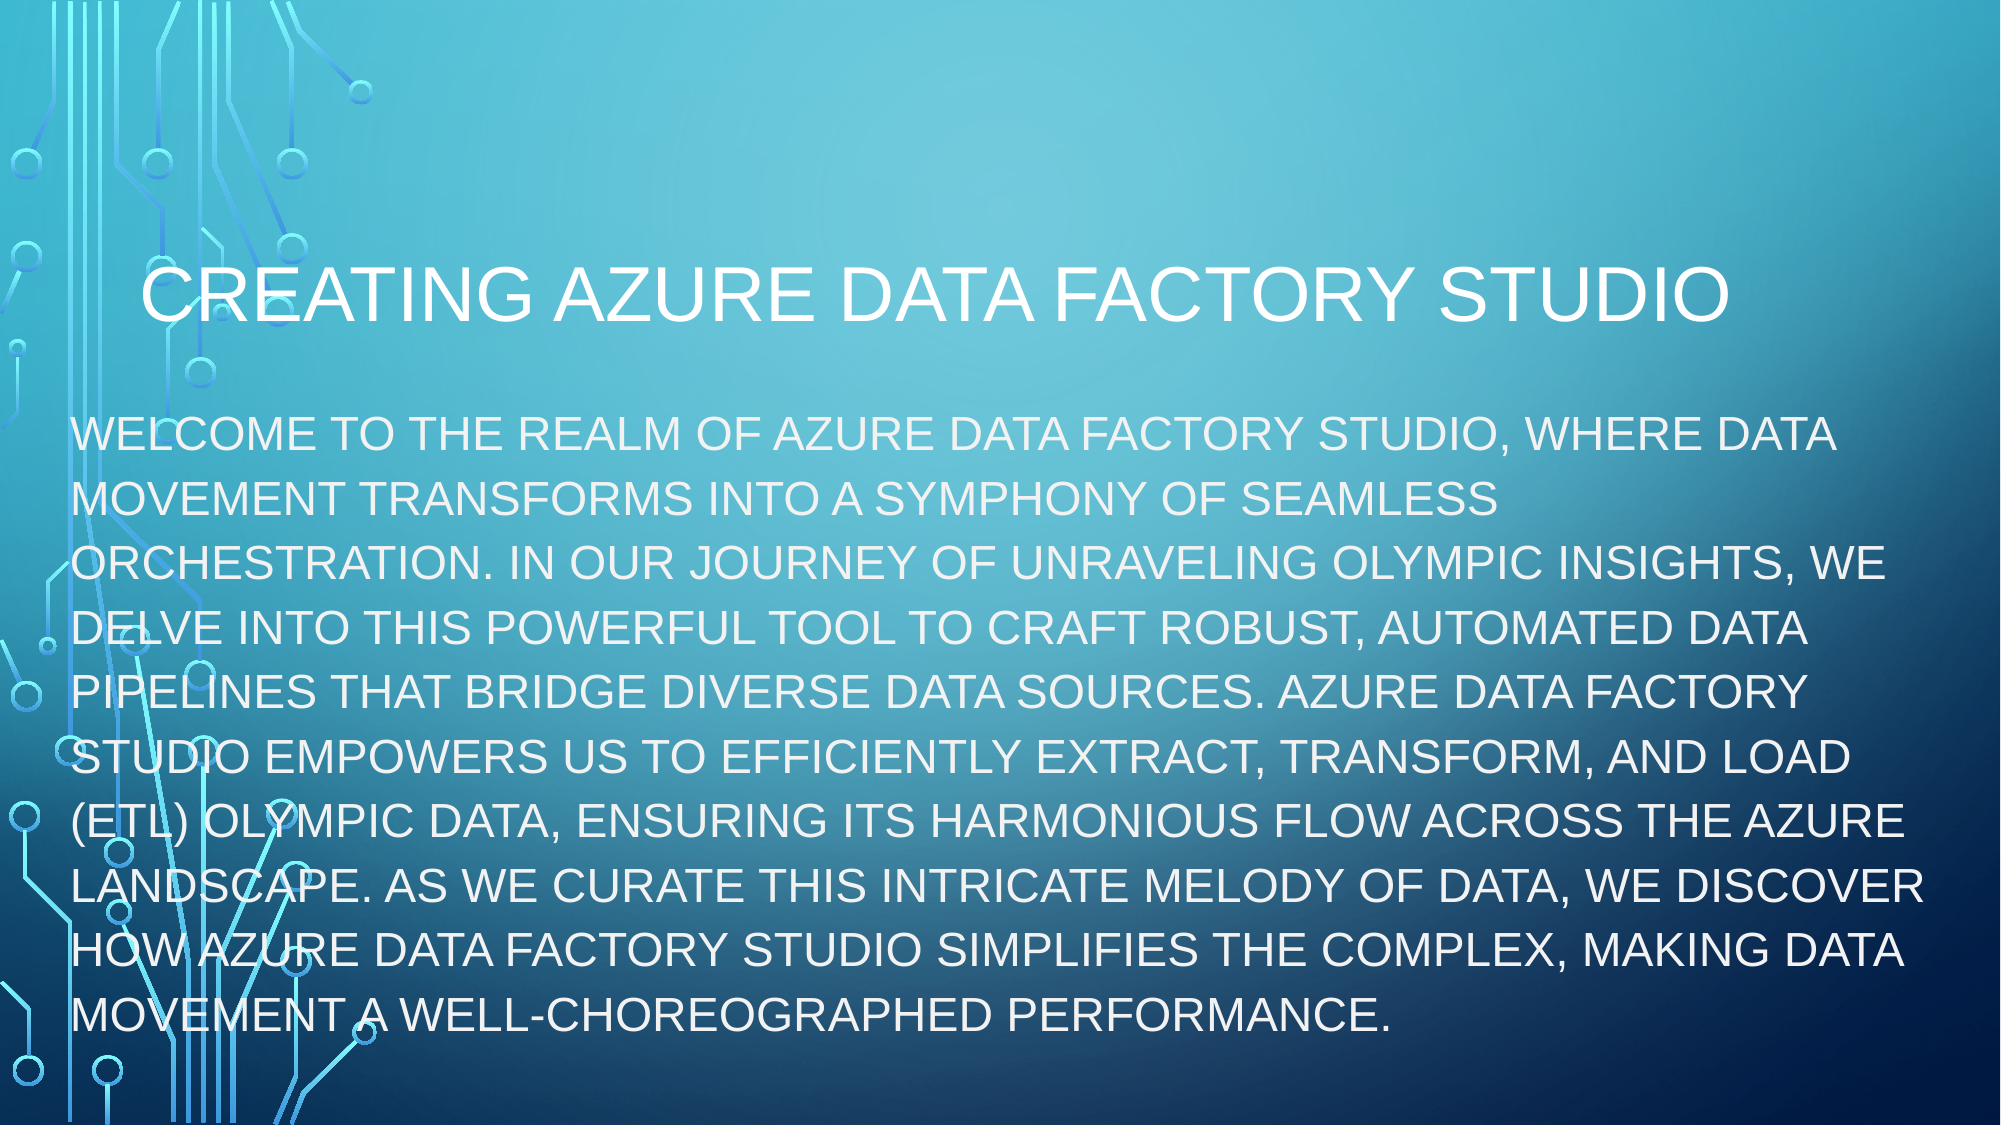

# Creating Azure data factory studio
Welcome to the realm of Azure Data Factory Studio, where data movement transforms into a symphony of seamless orchestration. In our journey of unraveling Olympic insights, we delve into this powerful tool to craft robust, automated data pipelines that bridge diverse data sources. Azure Data Factory Studio empowers us to efficiently extract, transform, and load (ETL) Olympic data, ensuring its harmonious flow across the Azure landscape. As we curate this intricate melody of data, we discover how Azure Data Factory Studio simplifies the complex, making data movement a well-choreographed performance.